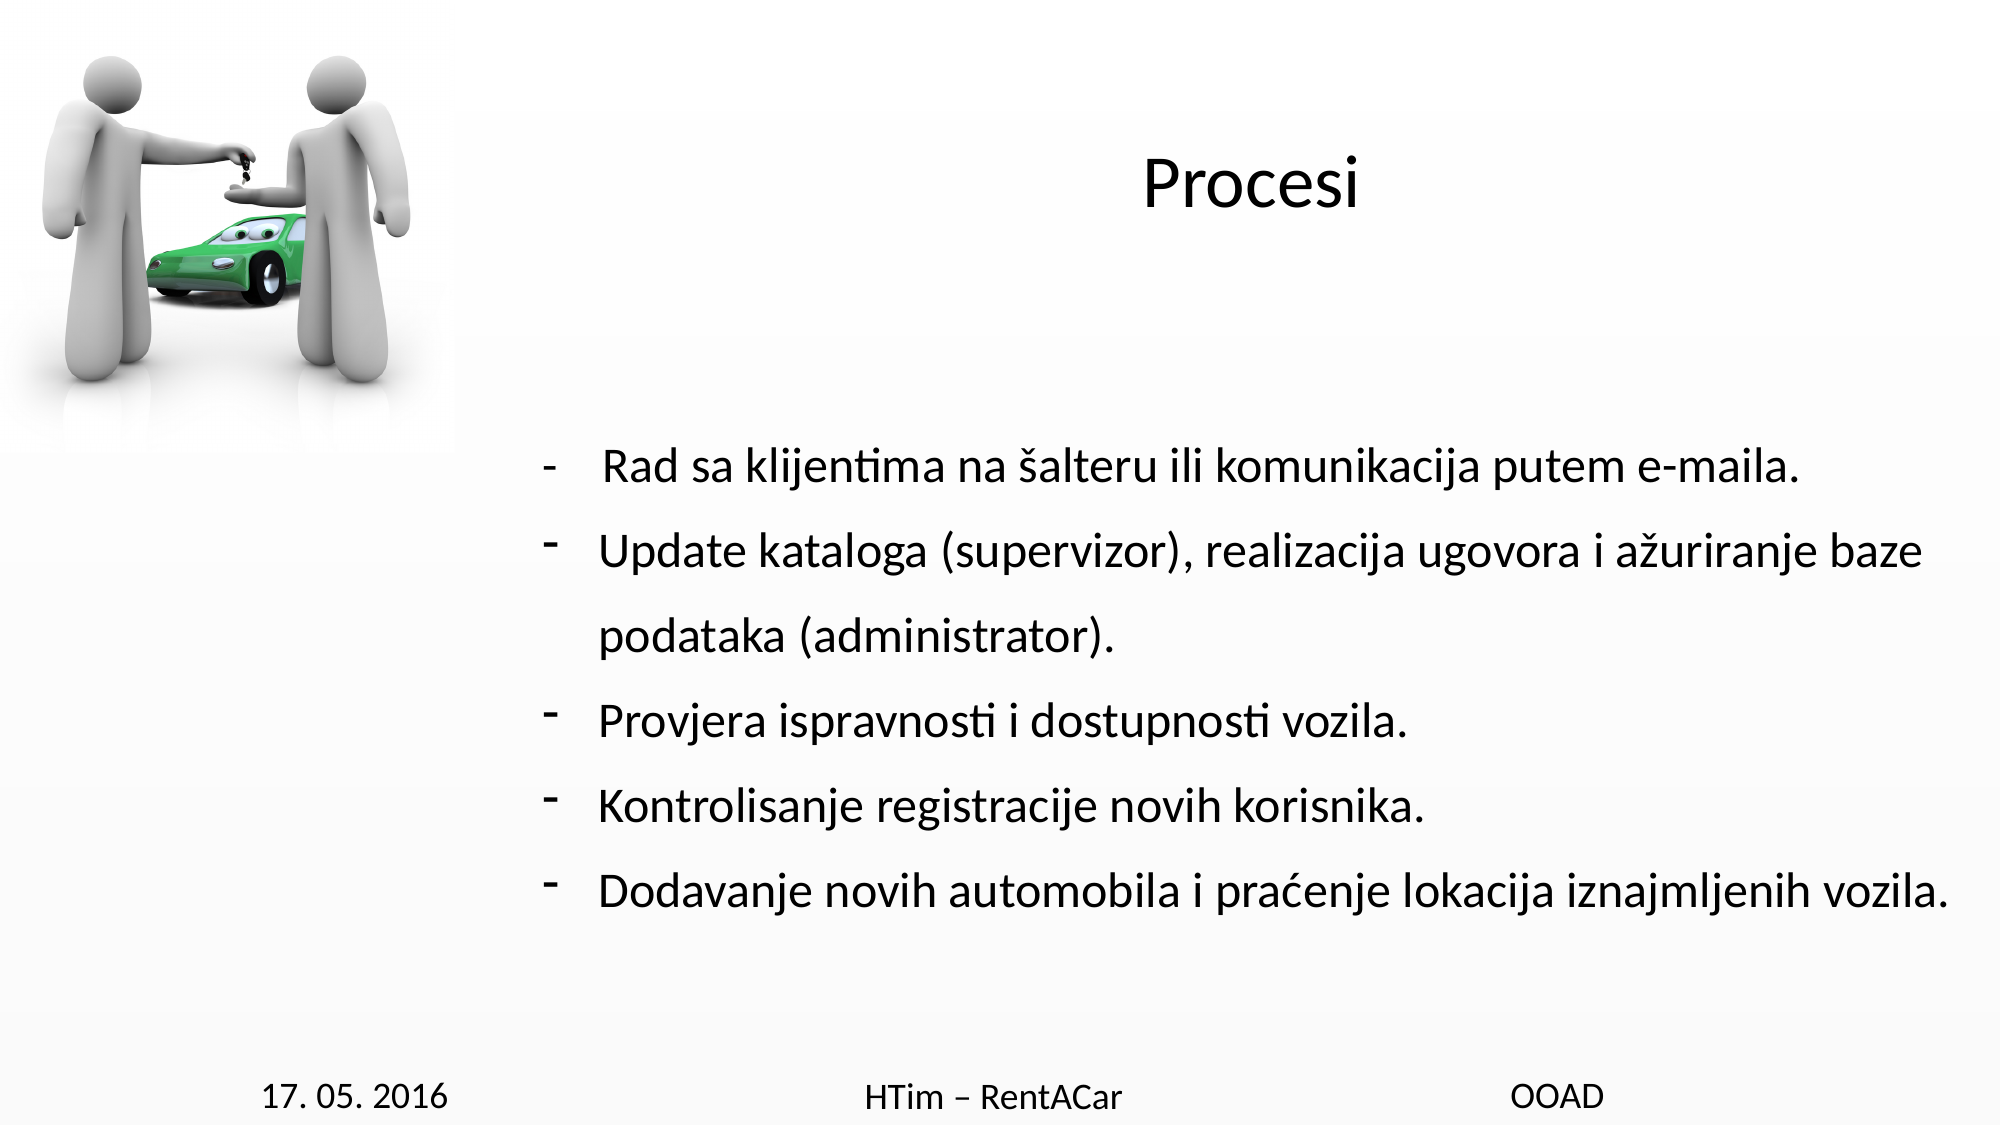

# Procesi
-    Rad sa klijentima na šalteru ili komunikacija putem e-maila.
Update kataloga (supervizor), realizacija ugovora i ažuriranje baze
     podataka (administrator).
Provjera ispravnosti i dostupnosti vozila.
Kontrolisanje registracije novih korisnika.
Dodavanje novih automobila i praćenje lokacija iznajmljenih vozila.
17. 05. 2016
OOAD
HTim – RentACar